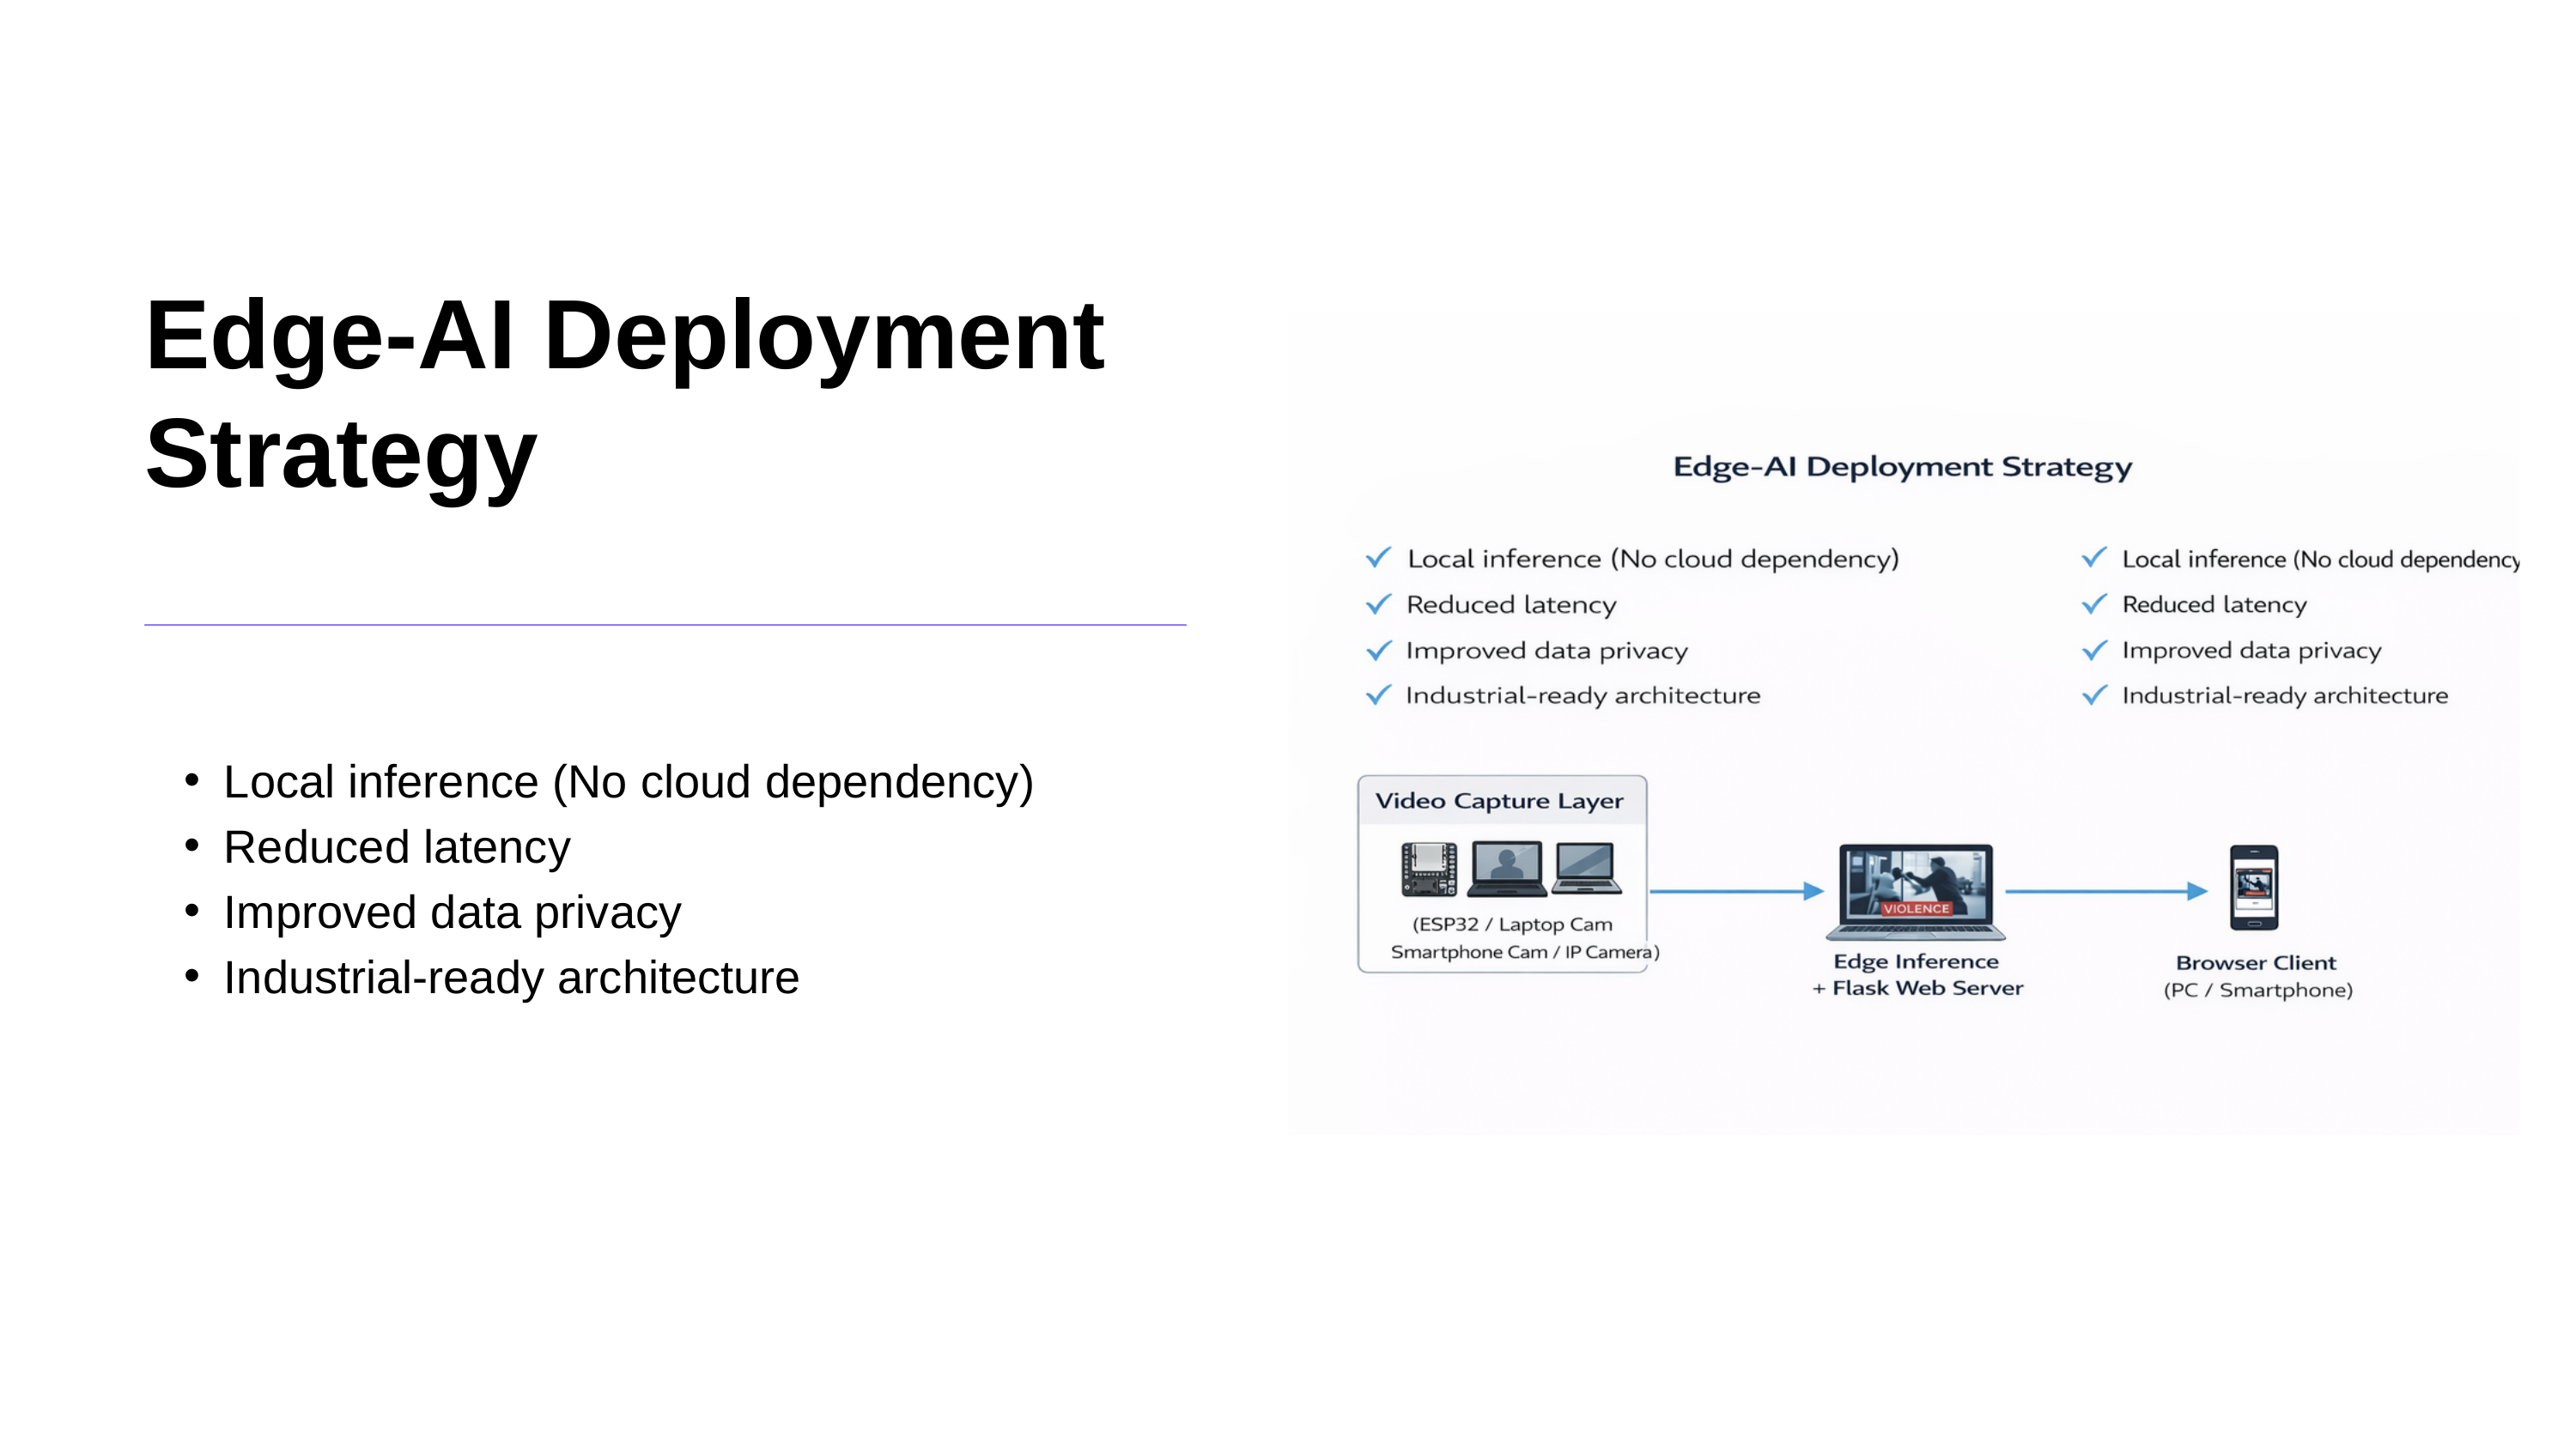

Edge-AI Deployment Strategy

Local inference (No cloud dependency)
Reduced latency
Improved data privacy
Industrial-ready architecture